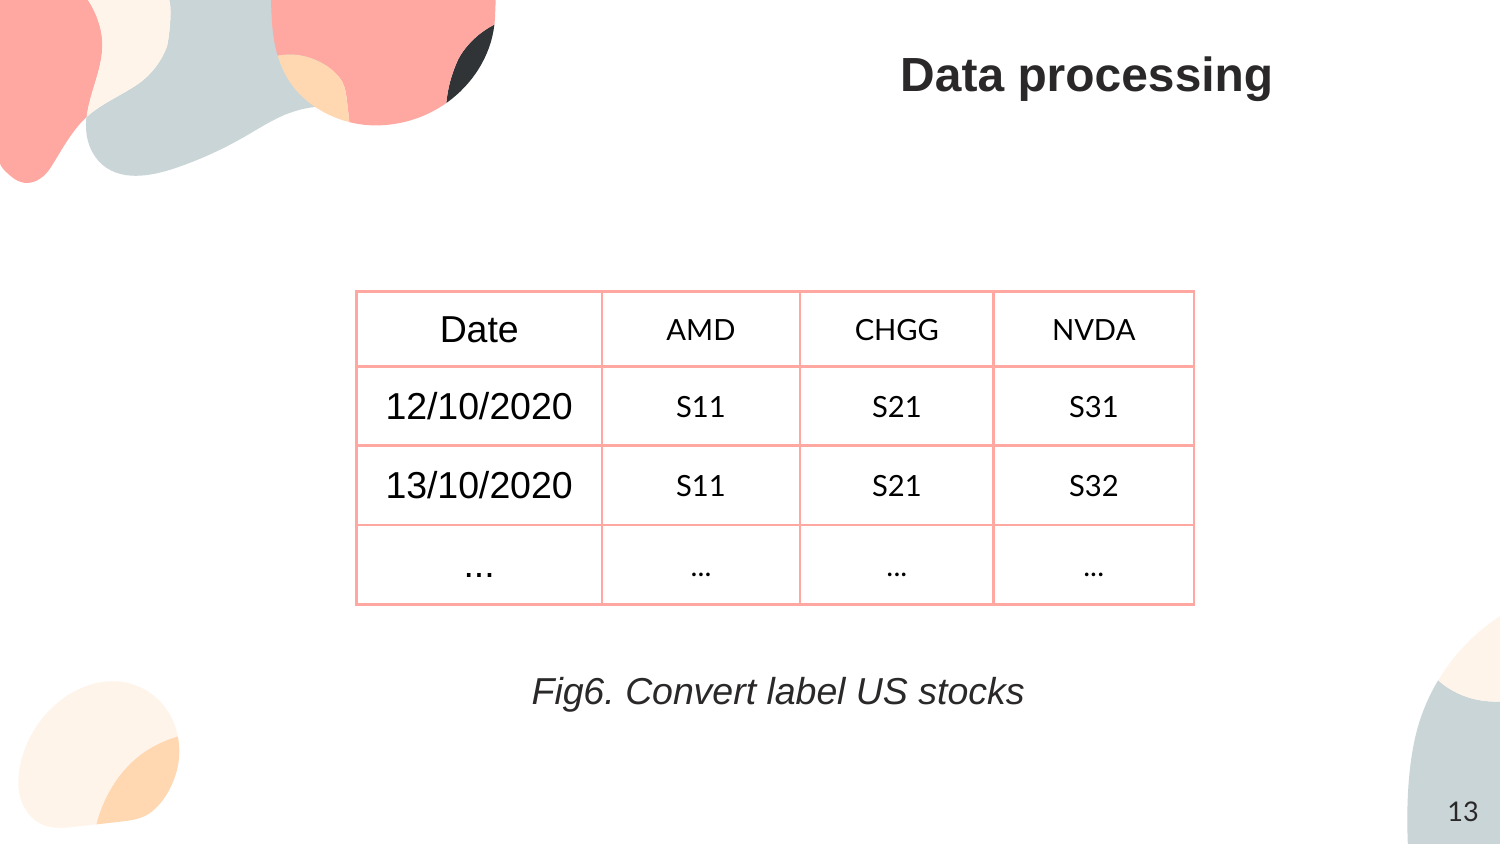

Data processing
| Date | AMD | CHGG | NVDA |
| --- | --- | --- | --- |
| 12/10/2020 | S11 | S21 | S31 |
| 13/10/2020 | S11 | S21 | S32 |
| ... | ... | ... | ... |
Fig6. Convert label US stocks
13